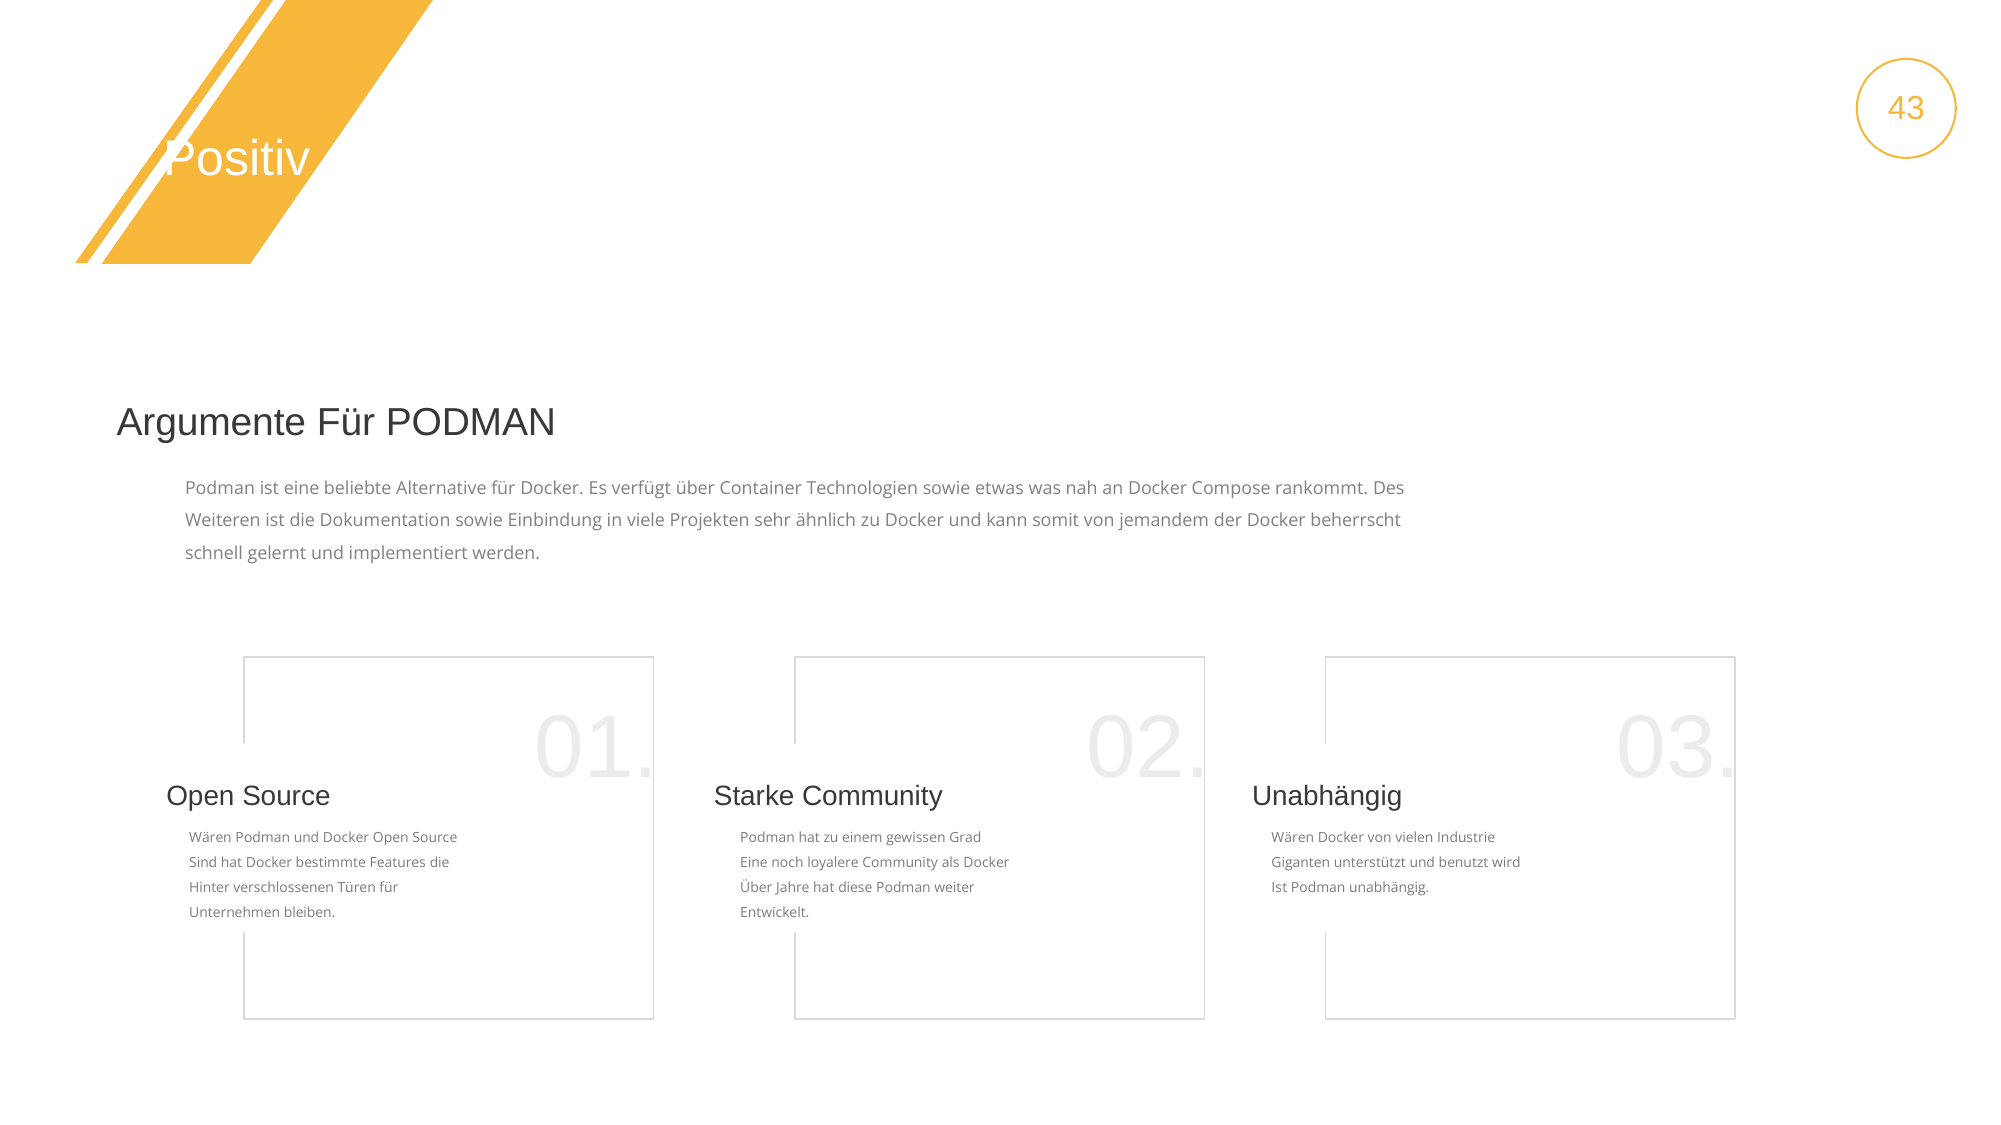

Positiv

43
Argumente Für PODMAN
Podman ist eine beliebte Alternative für Docker. Es verfügt über Container Technologien sowie etwas was nah an Docker Compose rankommt. Des Weiteren ist die Dokumentation sowie Einbindung in viele Projekten sehr ähnlich zu Docker und kann somit von jemandem der Docker beherrscht schnell gelernt und implementiert werden.

01.

Open Source
Wären Podman und Docker Open Source
Sind hat Docker bestimmte Features die
Hinter verschlossenen Türen für
Unternehmen bleiben.

02.

Starke Community
Podman hat zu einem gewissen Grad
Eine noch loyalere Community als Docker
Über Jahre hat diese Podman weiter
Entwickelt.

03.

Unabhängig
Wären Docker von vielen Industrie
Giganten unterstützt und benutzt wird
Ist Podman unabhängig.